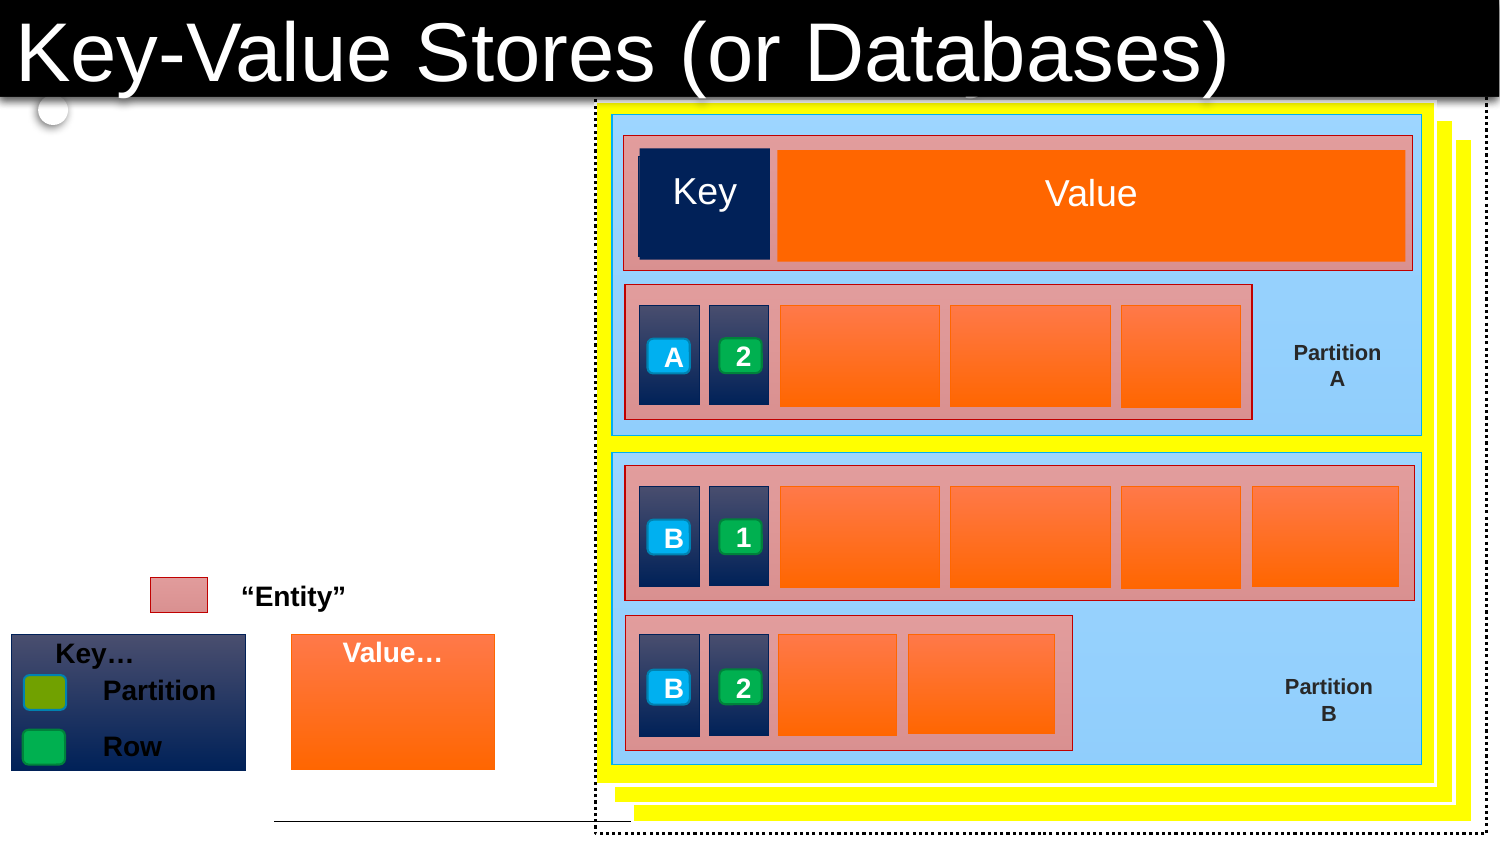

Key-Value Stores (or Databases)
Key/Value Store

Tables

Partition
A

Partition
B

Key
Value

1
2
1
2
Row

A
A
B
Partition
B

“Entity”

Key…
Value…